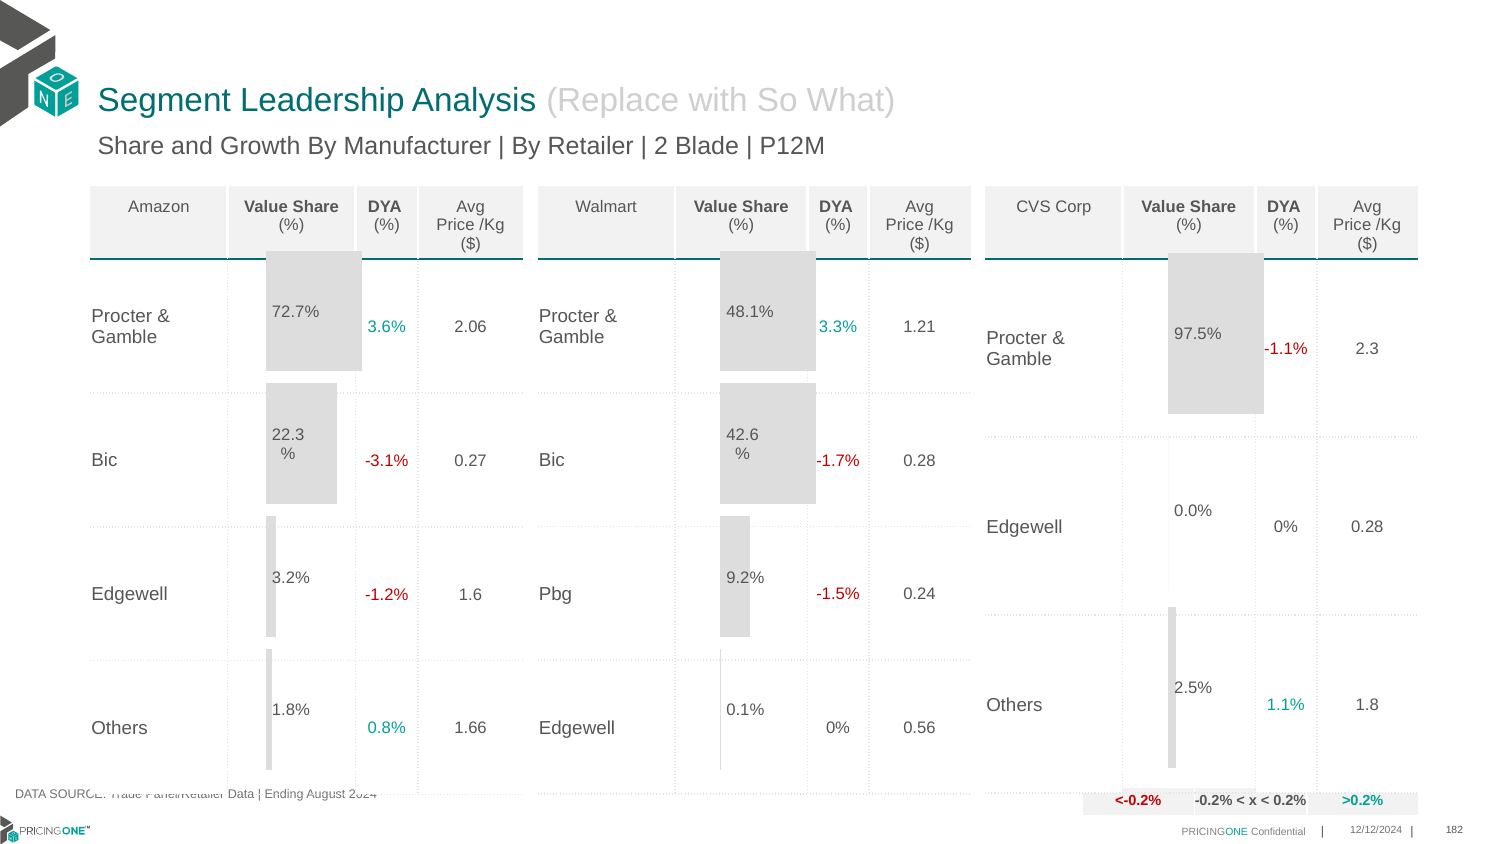

# Segment Leadership Analysis (Replace with So What)
Share and Growth By Manufacturer | By Retailer | 2 Blade | P12M
| Walmart | Value Share (%) | DYA (%) | Avg Price /Kg ($) |
| --- | --- | --- | --- |
| Procter & Gamble |  | 3.3% | 1.21 |
| Bic |  | -1.7% | 0.28 |
| Pbg |  | -1.5% | 0.24 |
| Edgewell |  | 0% | 0.56 |
| Amazon | Value Share (%) | DYA (%) | Avg Price /Kg ($) |
| --- | --- | --- | --- |
| Procter & Gamble |  | 3.6% | 2.06 |
| Bic |  | -3.1% | 0.27 |
| Edgewell |  | -1.2% | 1.6 |
| Others |  | 0.8% | 1.66 |
| CVS Corp | Value Share (%) | DYA (%) | Avg Price /Kg ($) |
| --- | --- | --- | --- |
| Procter & Gamble |  | -1.1% | 2.3 |
| Edgewell |  | 0% | 0.28 |
| Others |  | 1.1% | 1.8 |

### Chart

| Category | Amazon | 2 Blade |
|---|---|
|  | 0.7265757463861694 |

### Chart

| Category | Walmart | 2 Blade |
|---|---|
|  | 0.4807248739625755 |

### Chart

| Category | CVS Corp | 2 Blade |
|---|---|
|  | 0.9751870442276731 |
DATA SOURCE: Trade Panel/Retailer Data | Ending August 2024
| <-0.2% | -0.2% < x < 0.2% | >0.2% |
| --- | --- | --- |

12/12/2024
182